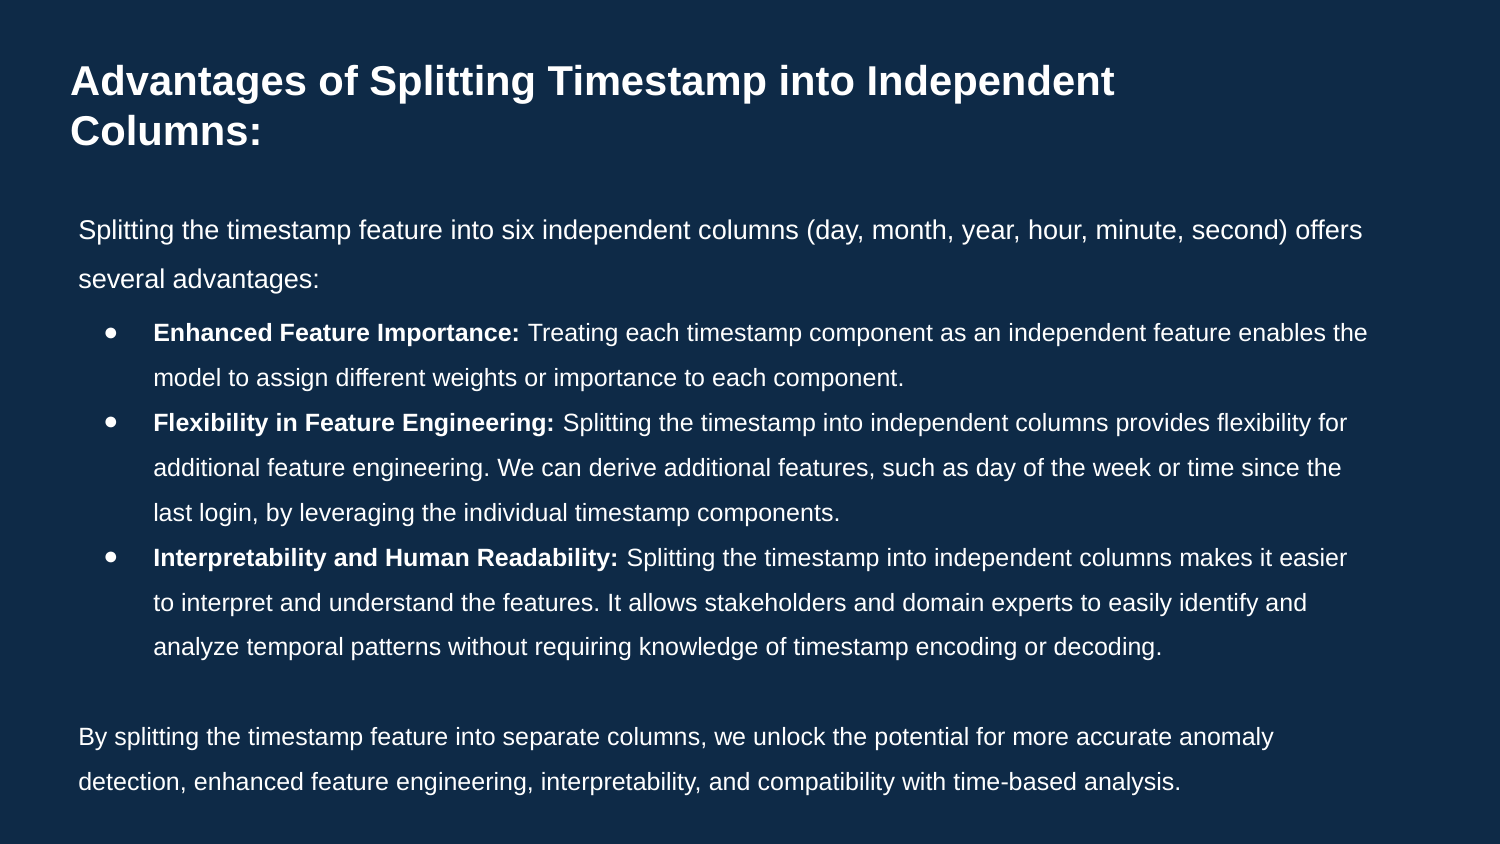

Advantages of Splitting Timestamp into Independent Columns:
Splitting the timestamp feature into six independent columns (day, month, year, hour, minute, second) offers several advantages:
Enhanced Feature Importance: Treating each timestamp component as an independent feature enables the model to assign different weights or importance to each component.
Flexibility in Feature Engineering: Splitting the timestamp into independent columns provides flexibility for additional feature engineering. We can derive additional features, such as day of the week or time since the last login, by leveraging the individual timestamp components.
Interpretability and Human Readability: Splitting the timestamp into independent columns makes it easier to interpret and understand the features. It allows stakeholders and domain experts to easily identify and analyze temporal patterns without requiring knowledge of timestamp encoding or decoding.

By splitting the timestamp feature into separate columns, we unlock the potential for more accurate anomaly detection, enhanced feature engineering, interpretability, and compatibility with time-based analysis.